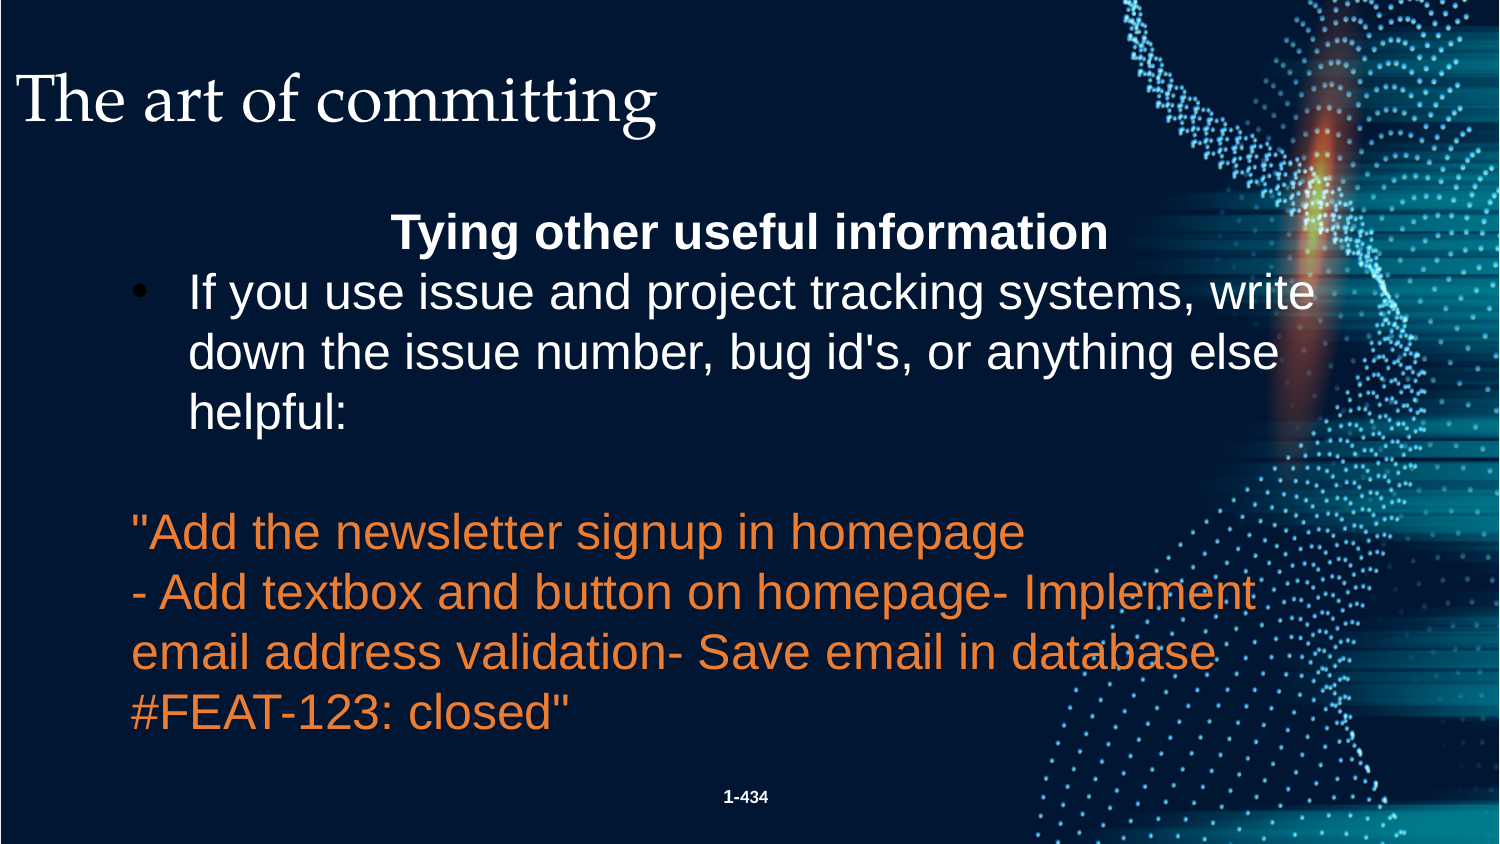

The art of committing
Tying other useful information
If you use issue and project tracking systems, write down the issue number, bug id's, or anything else helpful:

"Add the newsletter signup in homepage
- Add textbox and button on homepage- Implement email address validation- Save email in database
#FEAT-123: closed"
1-434